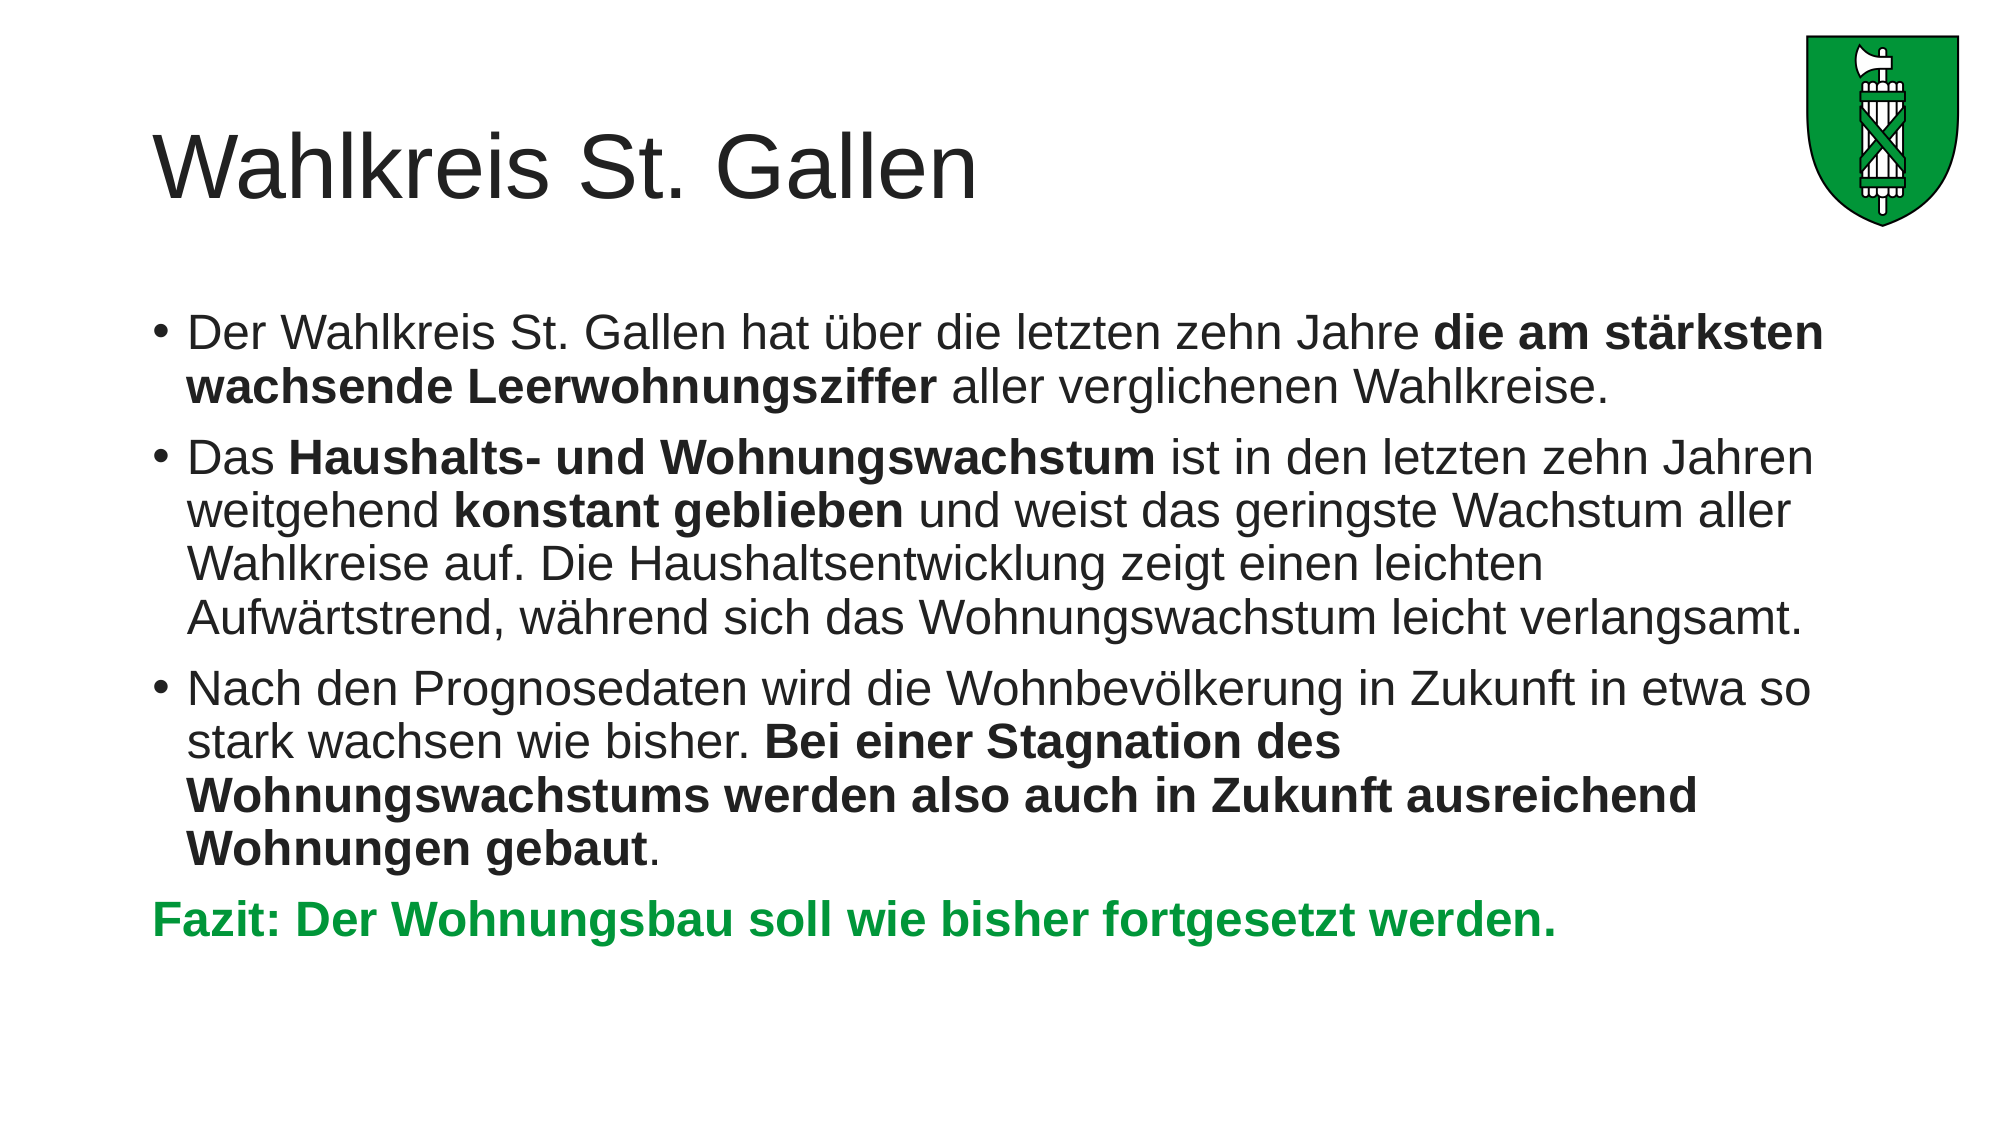

# Wahlkreis St. Gallen
Der Wahlkreis St. Gallen hat über die letzten zehn Jahre die am stärksten wachsende Leerwohnungsziffer aller verglichenen Wahlkreise.
Das Haushalts- und Wohnungswachstum ist in den letzten zehn Jahren weitgehend konstant geblieben und weist das geringste Wachstum aller Wahlkreise auf. Die Haushaltsentwicklung zeigt einen leichten Aufwärtstrend, während sich das Wohnungswachstum leicht verlangsamt.
Nach den Prognosedaten wird die Wohnbevölkerung in Zukunft in etwa so stark wachsen wie bisher. Bei einer Stagnation des Wohnungswachstums werden also auch in Zukunft ausreichend Wohnungen gebaut.
Fazit: Der Wohnungsbau soll wie bisher fortgesetzt werden.